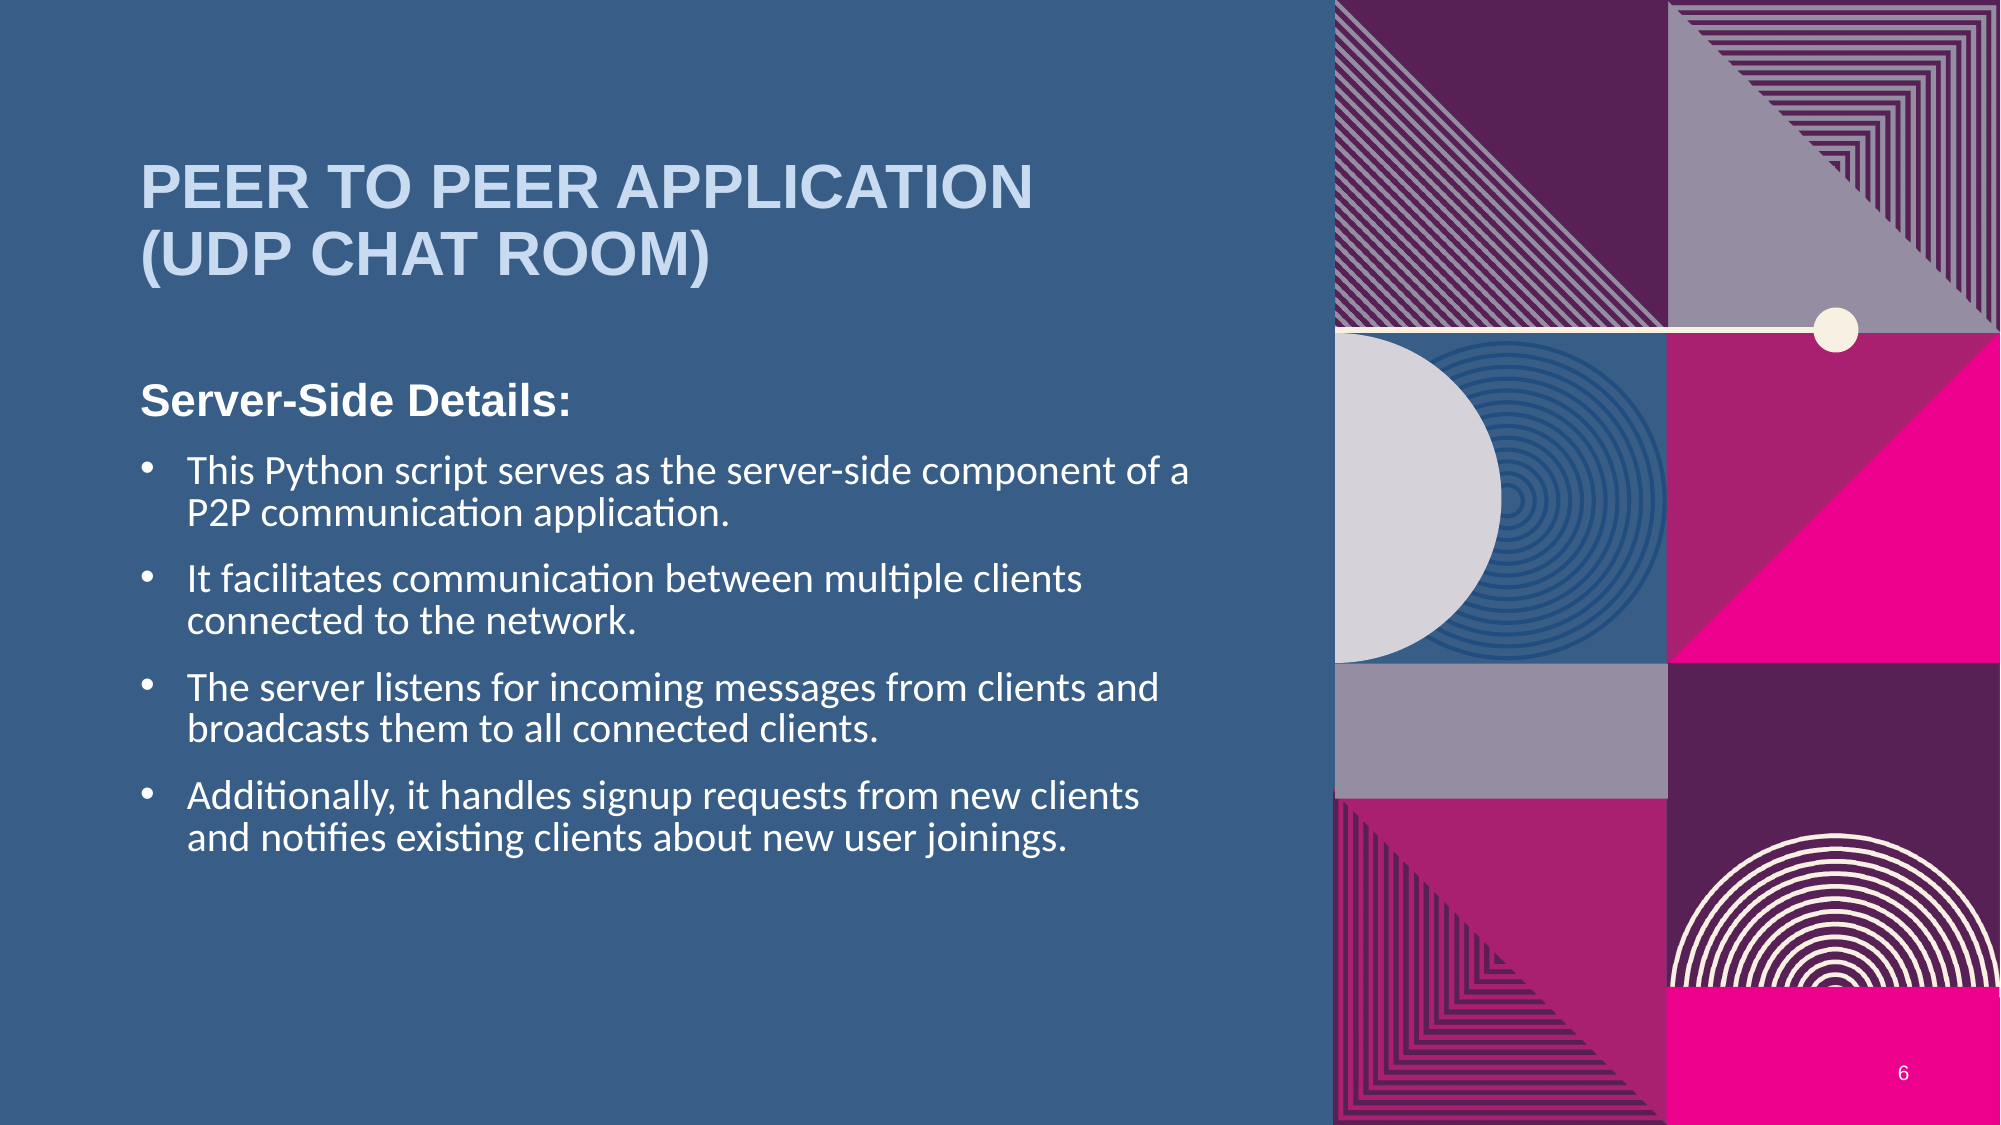

# PEER TO PEER APPLICATION (UDP CHAT ROOM)
Server-Side Details:
This Python script serves as the server-side component of a P2P communication application.
It facilitates communication between multiple clients connected to the network.
The server listens for incoming messages from clients and broadcasts them to all connected clients.
Additionally, it handles signup requests from new clients and notifies existing clients about new user joinings.

6